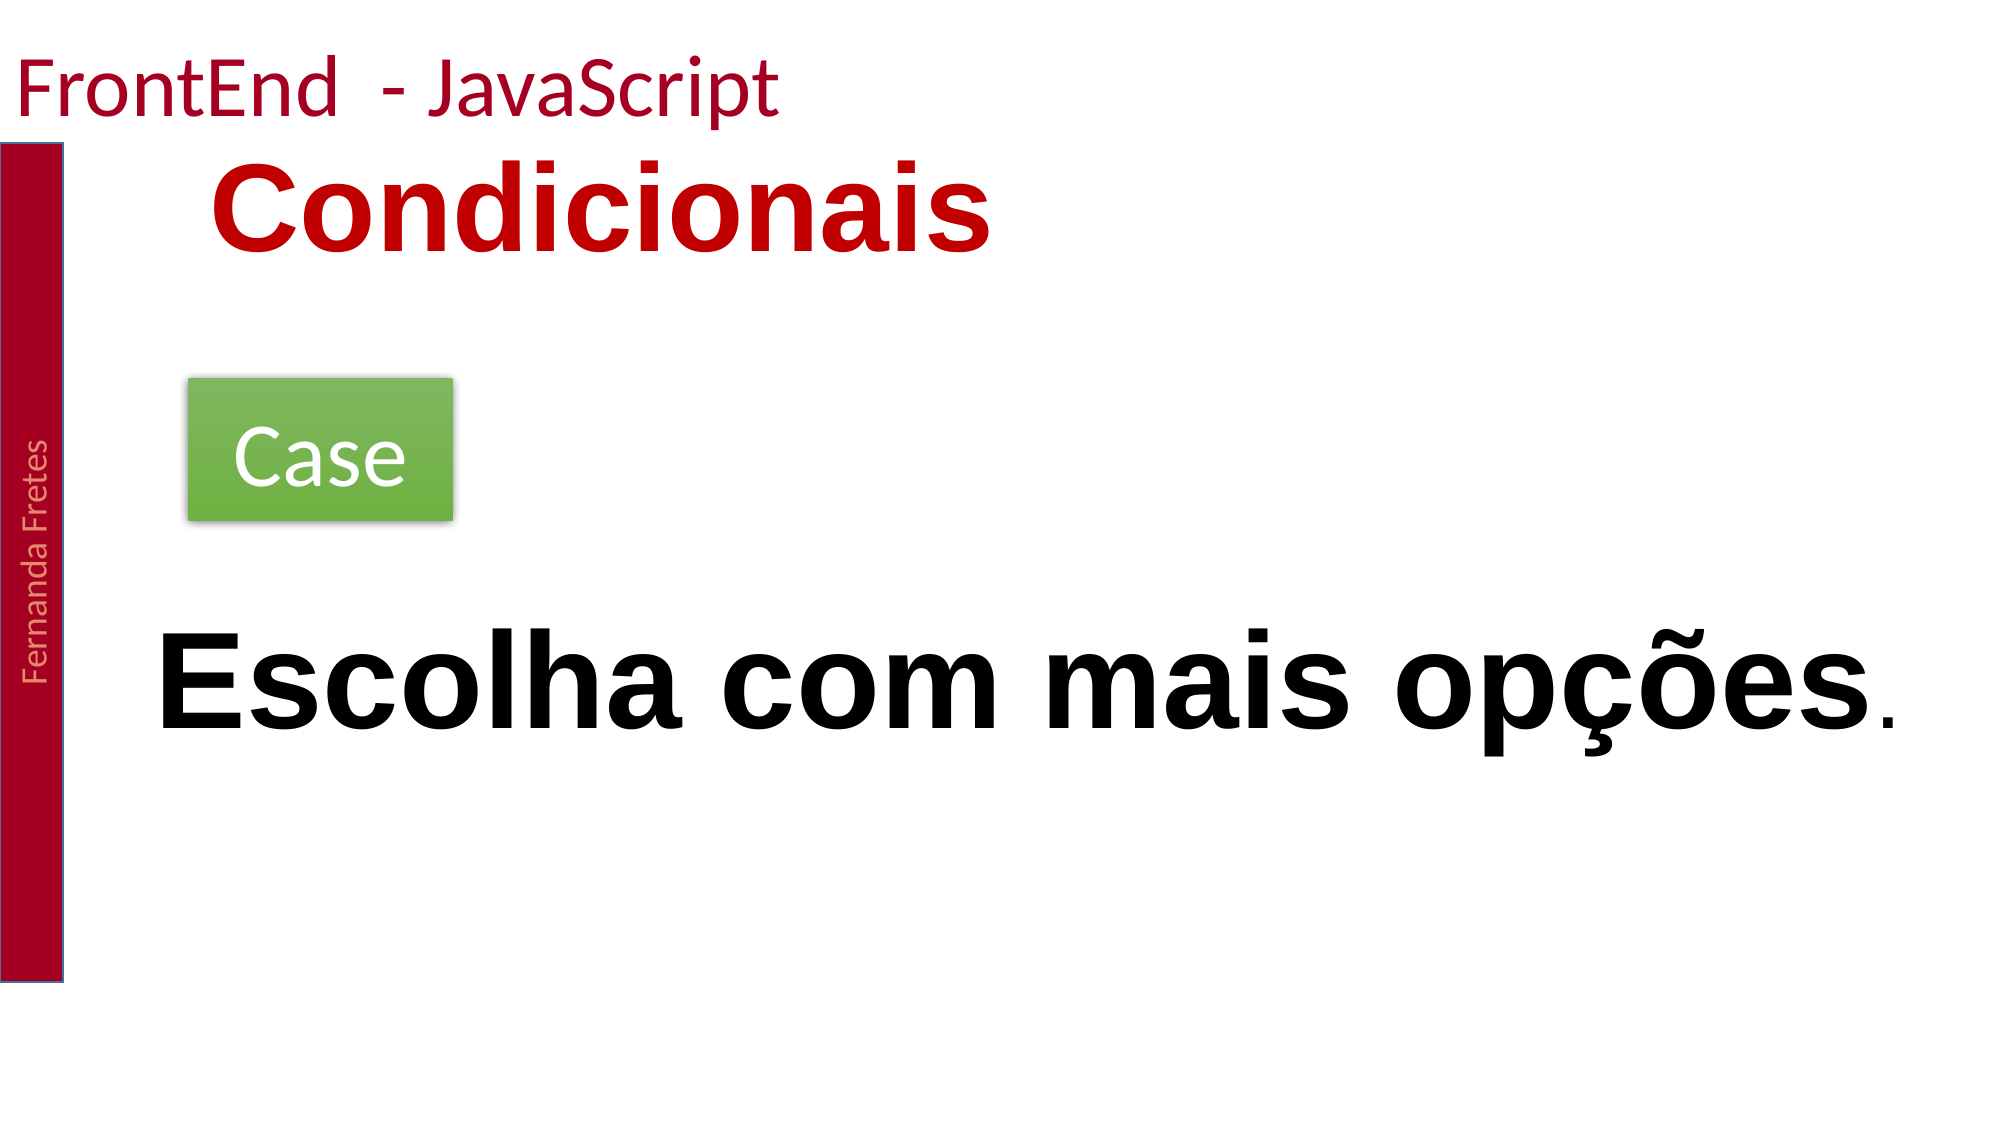

FrontEnd  - JavaScript
Condicionais

Fernanda Fretes

Case
Escolha com mais opções.